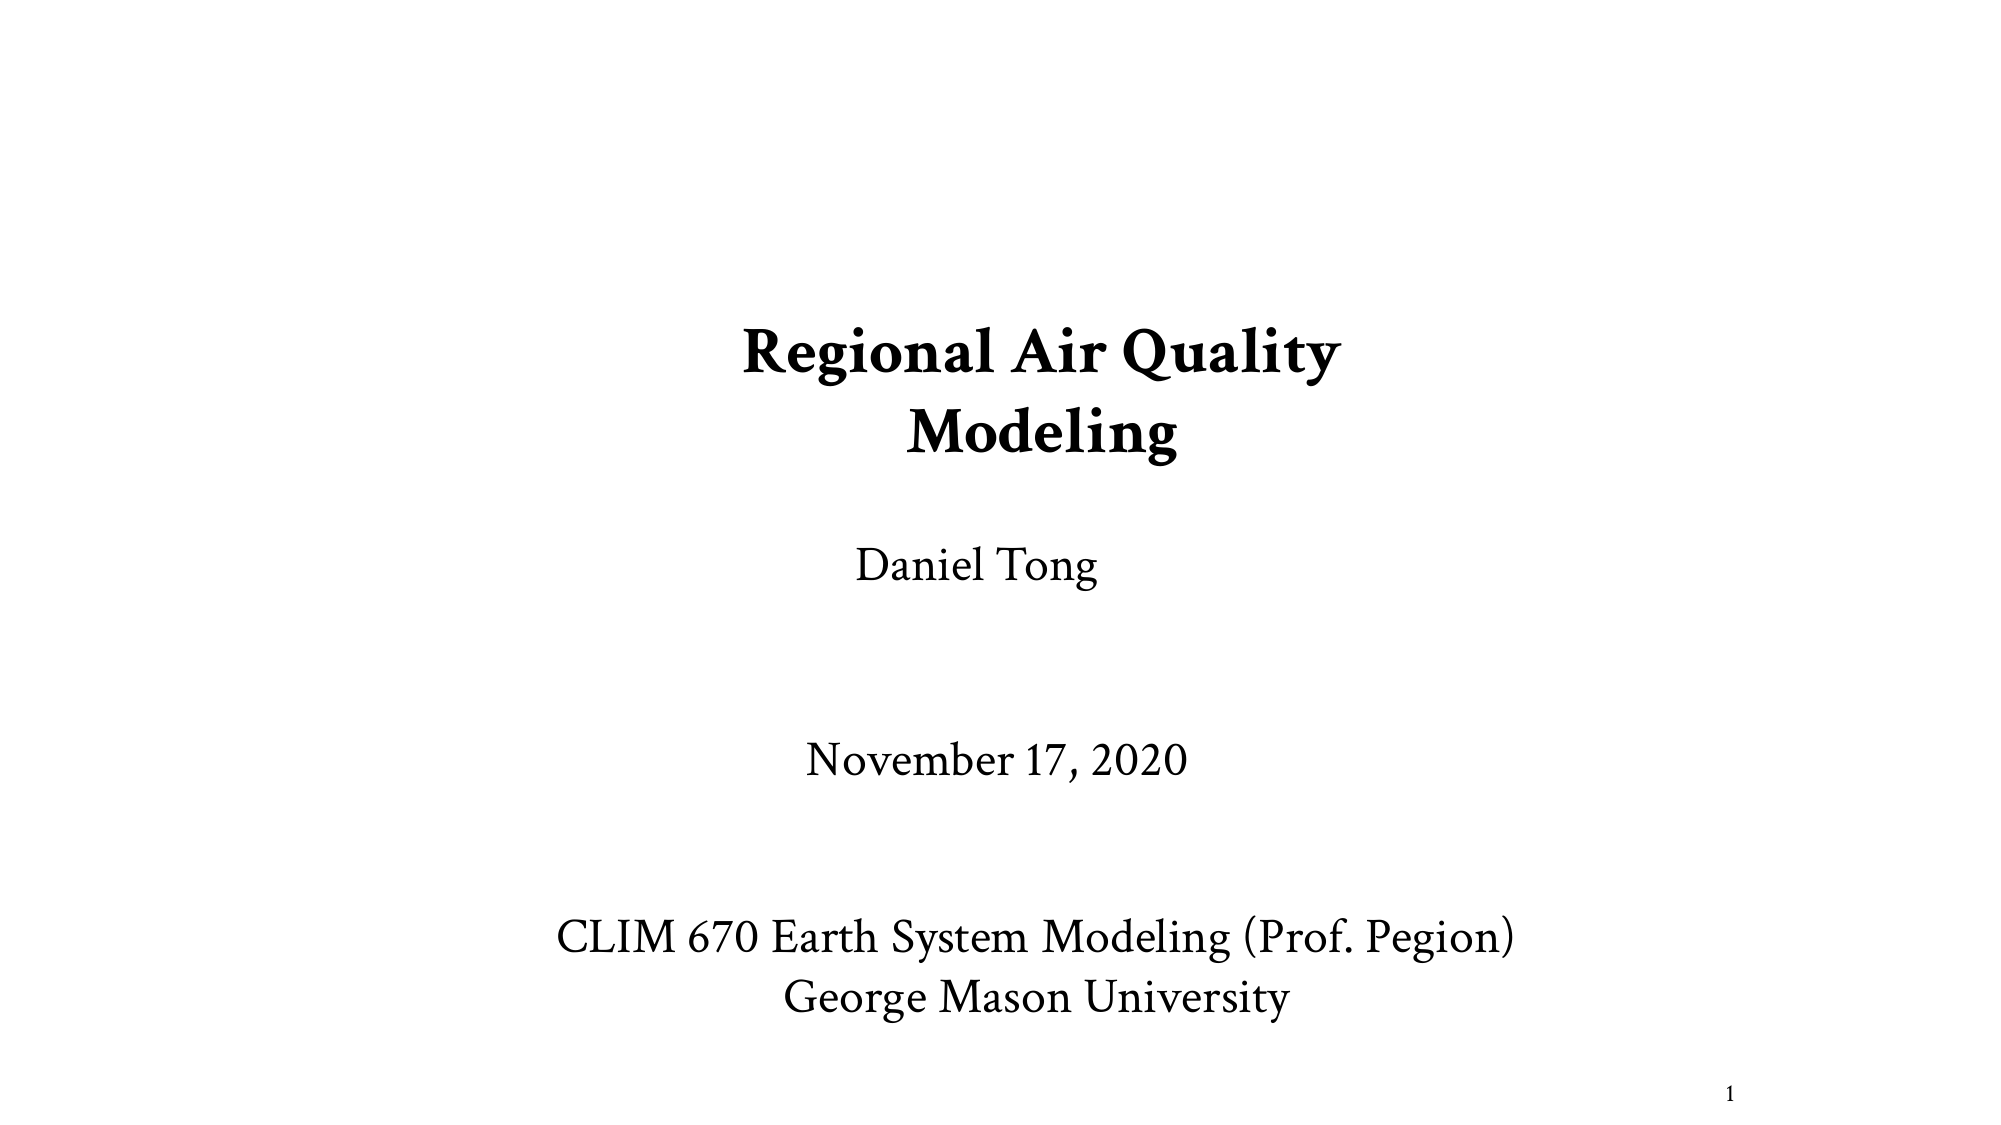

# Regional Air Quality Modeling
Daniel Tong
November 17, 2020
CLIM 670 Earth System Modeling (Prof. Pegion)
George Mason University

1